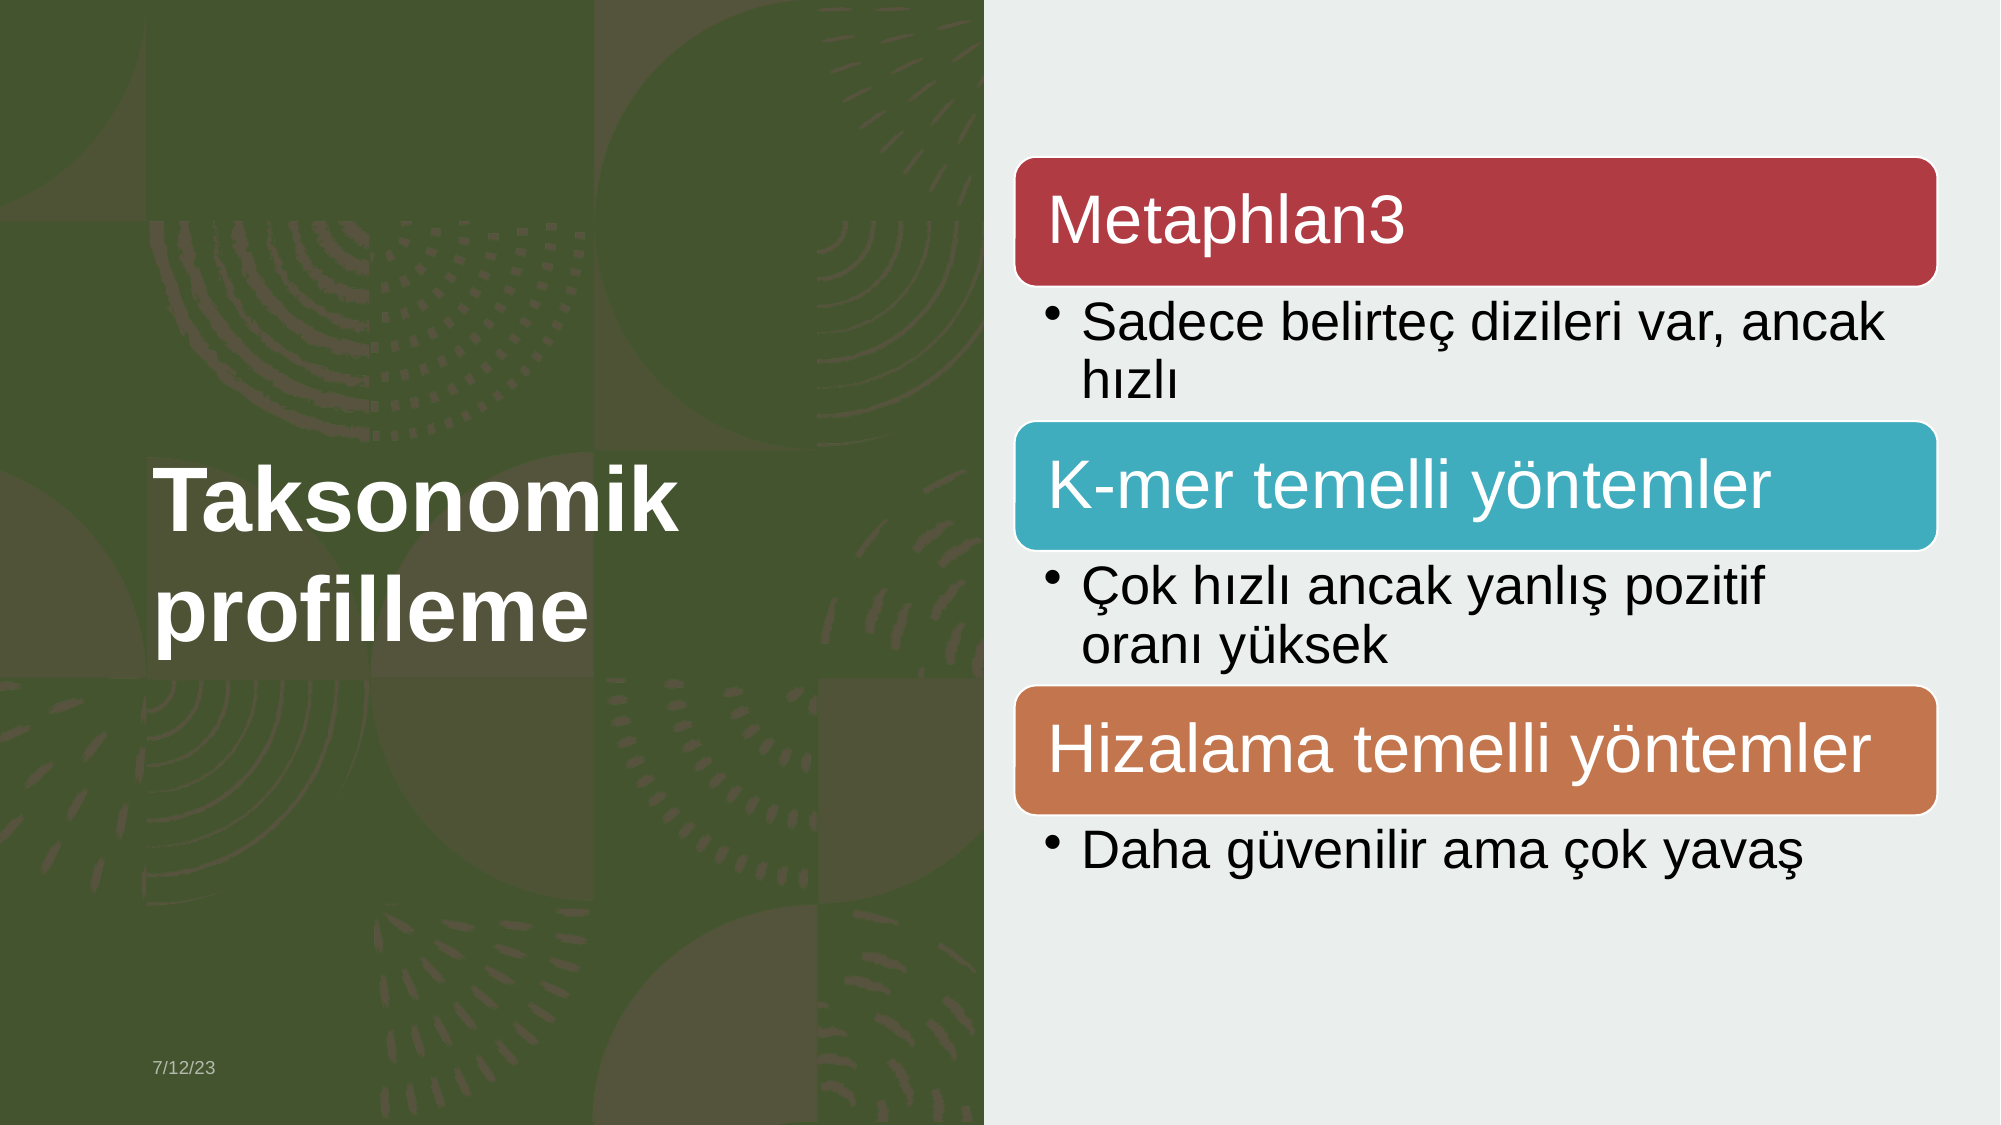

Metaphlan3
Sadece belirteç dizileri var, ancak hızlı
K-mer temelli yöntemler
Çok hızlı ancak yanlış pozitif oranı yüksek
Hizalama temelli yöntemler
Daha güvenilir ama çok yavaş
# Taksonomik profilleme
7/12/23
Evrimsel Genombilim Yaz Okulu 2023
15